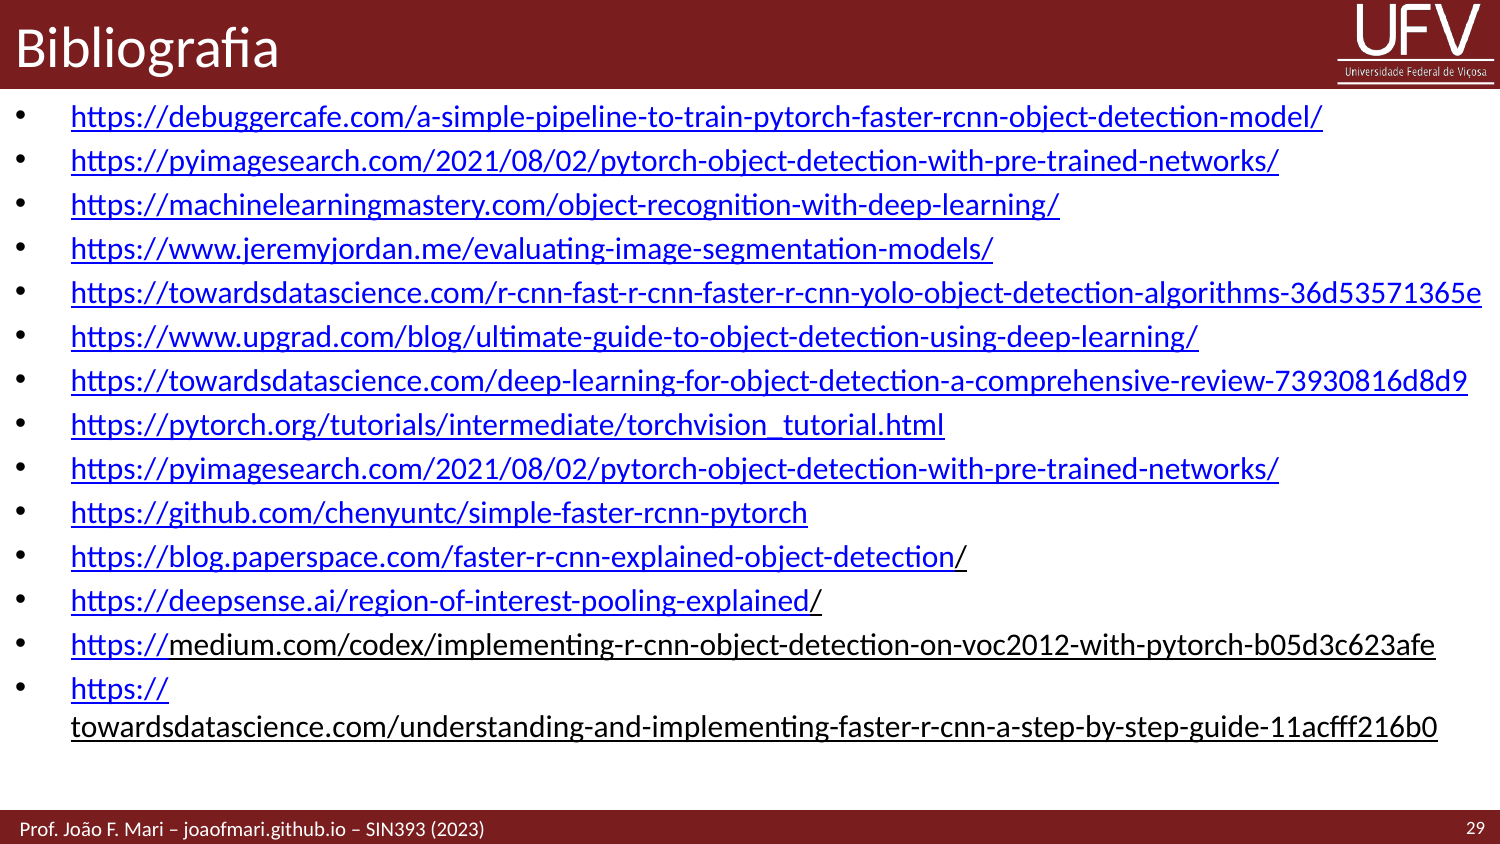

# Bibliografia
https://debuggercafe.com/a-simple-pipeline-to-train-pytorch-faster-rcnn-object-detection-model/
https://pyimagesearch.com/2021/08/02/pytorch-object-detection-with-pre-trained-networks/
https://machinelearningmastery.com/object-recognition-with-deep-learning/
https://www.jeremyjordan.me/evaluating-image-segmentation-models/
https://towardsdatascience.com/r-cnn-fast-r-cnn-faster-r-cnn-yolo-object-detection-algorithms-36d53571365e
https://www.upgrad.com/blog/ultimate-guide-to-object-detection-using-deep-learning/
https://towardsdatascience.com/deep-learning-for-object-detection-a-comprehensive-review-73930816d8d9
https://pytorch.org/tutorials/intermediate/torchvision_tutorial.html
https://pyimagesearch.com/2021/08/02/pytorch-object-detection-with-pre-trained-networks/
https://github.com/chenyuntc/simple-faster-rcnn-pytorch
https://blog.paperspace.com/faster-r-cnn-explained-object-detection/
https://deepsense.ai/region-of-interest-pooling-explained/
https://medium.com/codex/implementing-r-cnn-object-detection-on-voc2012-with-pytorch-b05d3c623afe
https://towardsdatascience.com/understanding-and-implementing-faster-r-cnn-a-step-by-step-guide-11acfff216b0
29
 Prof. João F. Mari – joaofmari.github.io – SIN393 (2023)